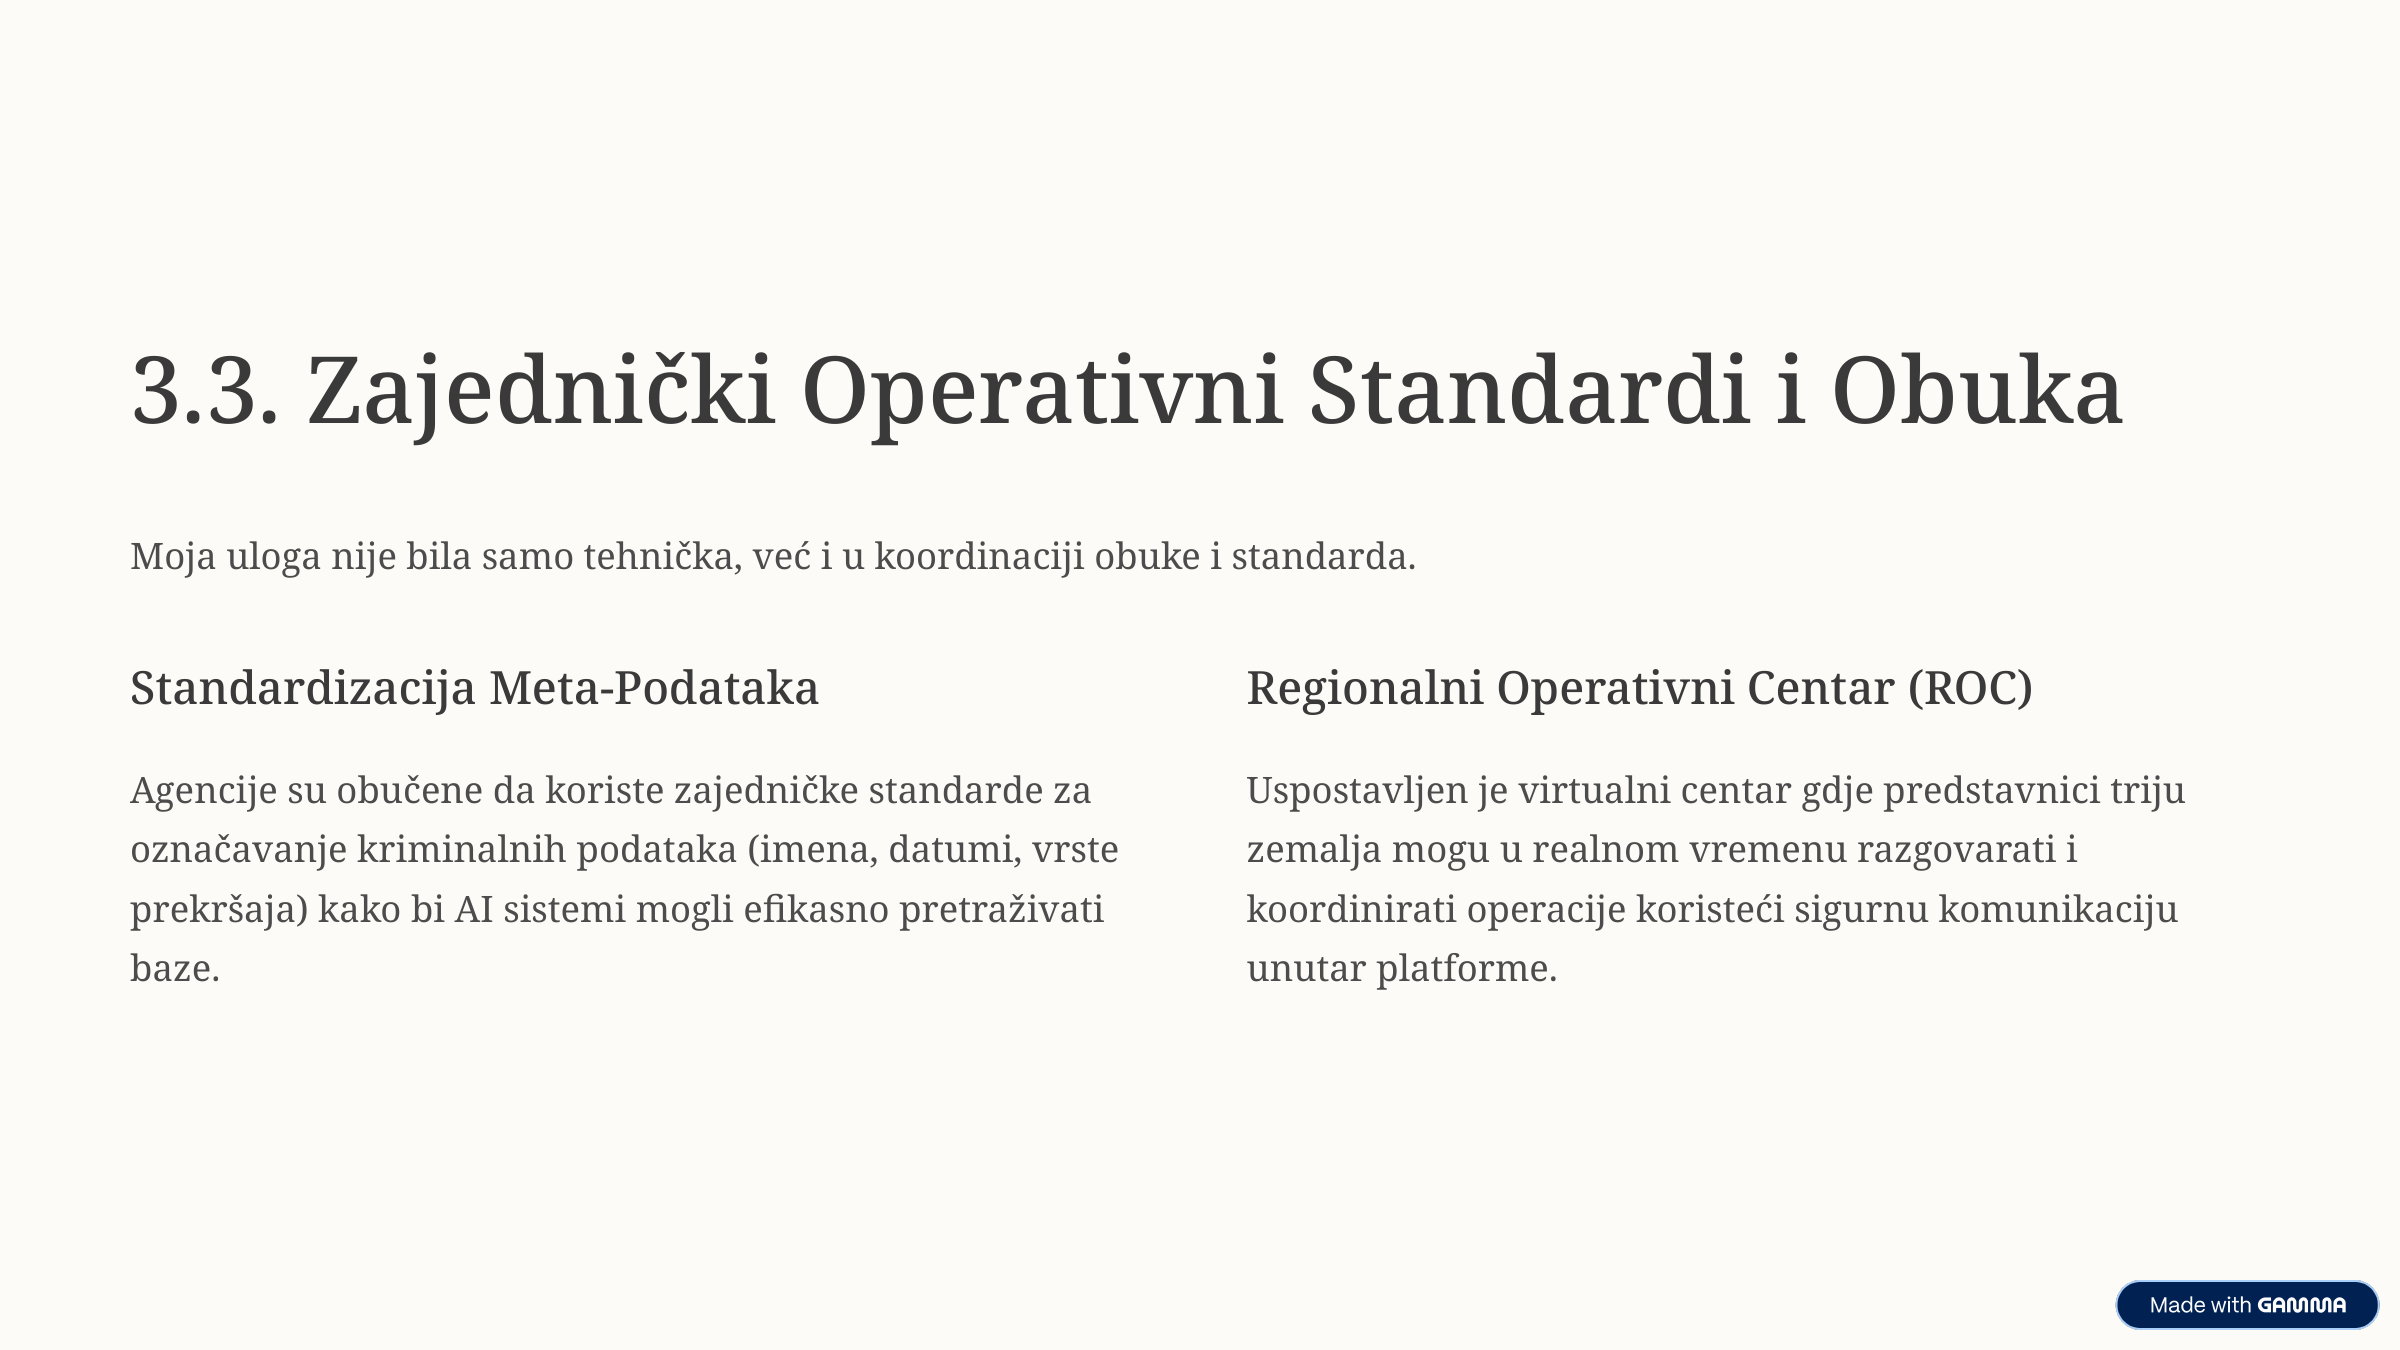

3.3. Zajednički Operativni Standardi i Obuka
Moja uloga nije bila samo tehnička, već i u koordinaciji obuke i standarda.
Standardizacija Meta-Podataka
Regionalni Operativni Centar (ROC)
Agencije su obučene da koriste zajedničke standarde za označavanje kriminalnih podataka (imena, datumi, vrste prekršaja) kako bi AI sistemi mogli efikasno pretraživati baze.
Uspostavljen je virtualni centar gdje predstavnici triju zemalja mogu u realnom vremenu razgovarati i koordinirati operacije koristeći sigurnu komunikaciju unutar platforme.